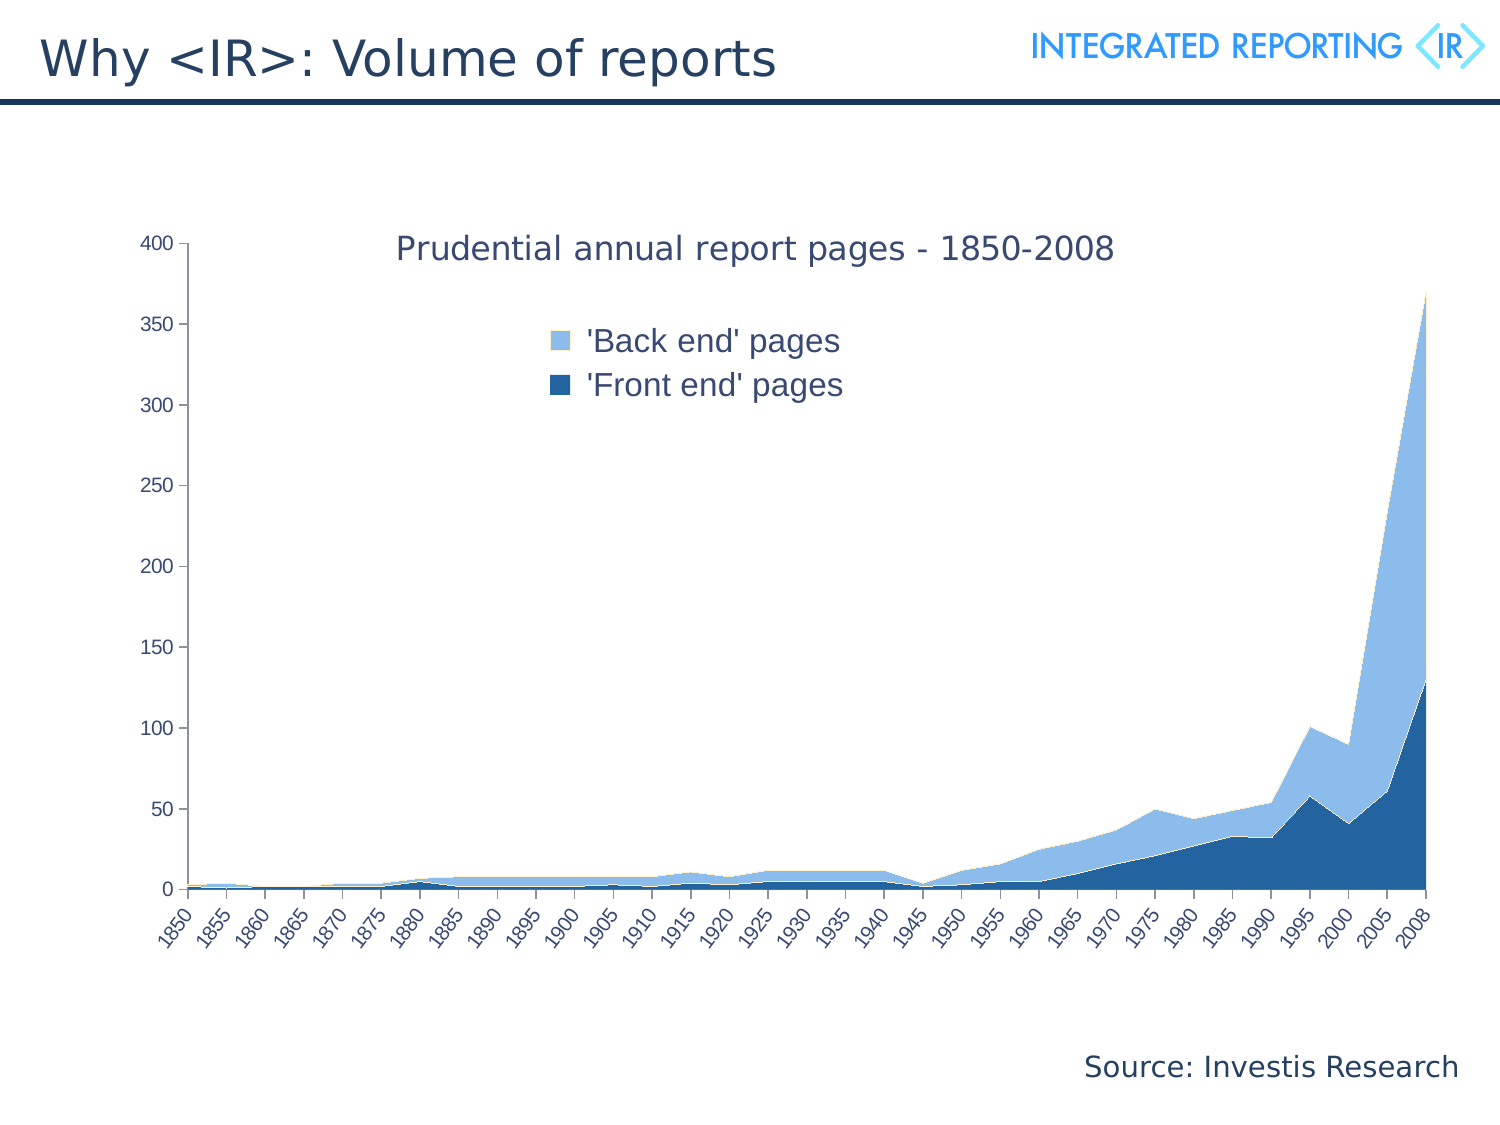

Why <IR>: Volume of reports

### Chart: Prudential annual report pages - 1850-2008

| Category |  'Front end' pages  |  'Back end' pages |
|---|---|---|
| 1850 | 2.0 | 1.0 |
| 1855 | 1.0 | 3.0 |
| 1860 | 2.0 | 0.0 |
| 1865 | 2.0 | 0.0 |
| 1870 | 2.0 | 2.0 |
| 1875 | 2.0 | 2.0 |
| 1880 | 5.0 | 2.0 |
| 1885 | 2.0 | 6.0 |
| 1890 | 2.0 | 6.0 |
| 1895 | 2.0 | 6.0 |
| 1900 | 2.0 | 6.0 |
| 1905 | 3.0 | 5.0 |
| 1910 | 2.0 | 6.0 |
| 1915 | 4.0 | 7.0 |
| 1920 | 3.0 | 5.0 |
| 1925 | 5.0 | 7.0 |
| 1930 | 5.0 | 7.0 |
| 1935 | 5.0 | 7.0 |
| 1940 | 5.0 | 7.0 |
| 1945 | 2.0 | 2.0 |
| 1950 | 3.0 | 9.0 |
| 1955 | 5.0 | 11.0 |
| 1960 | 5.0 | 20.0 |
| 1965 | 10.0 | 20.0 |
| 1970 | 16.0 | 21.0 |
| 1975 | 21.0 | 29.0 |
| 1980 | 27.0 | 17.0 |
| 1985 | 33.0 | 16.0 |
| 1990 | 32.0 | 22.0 |
| 1995 | 58.0 | 43.0 |
| 2000 | 41.0 | 49.0 |
| 2005 | 61.0 | 173.0 |
| 2008 | 130.0 | 240.0 |
Source: Investis Research